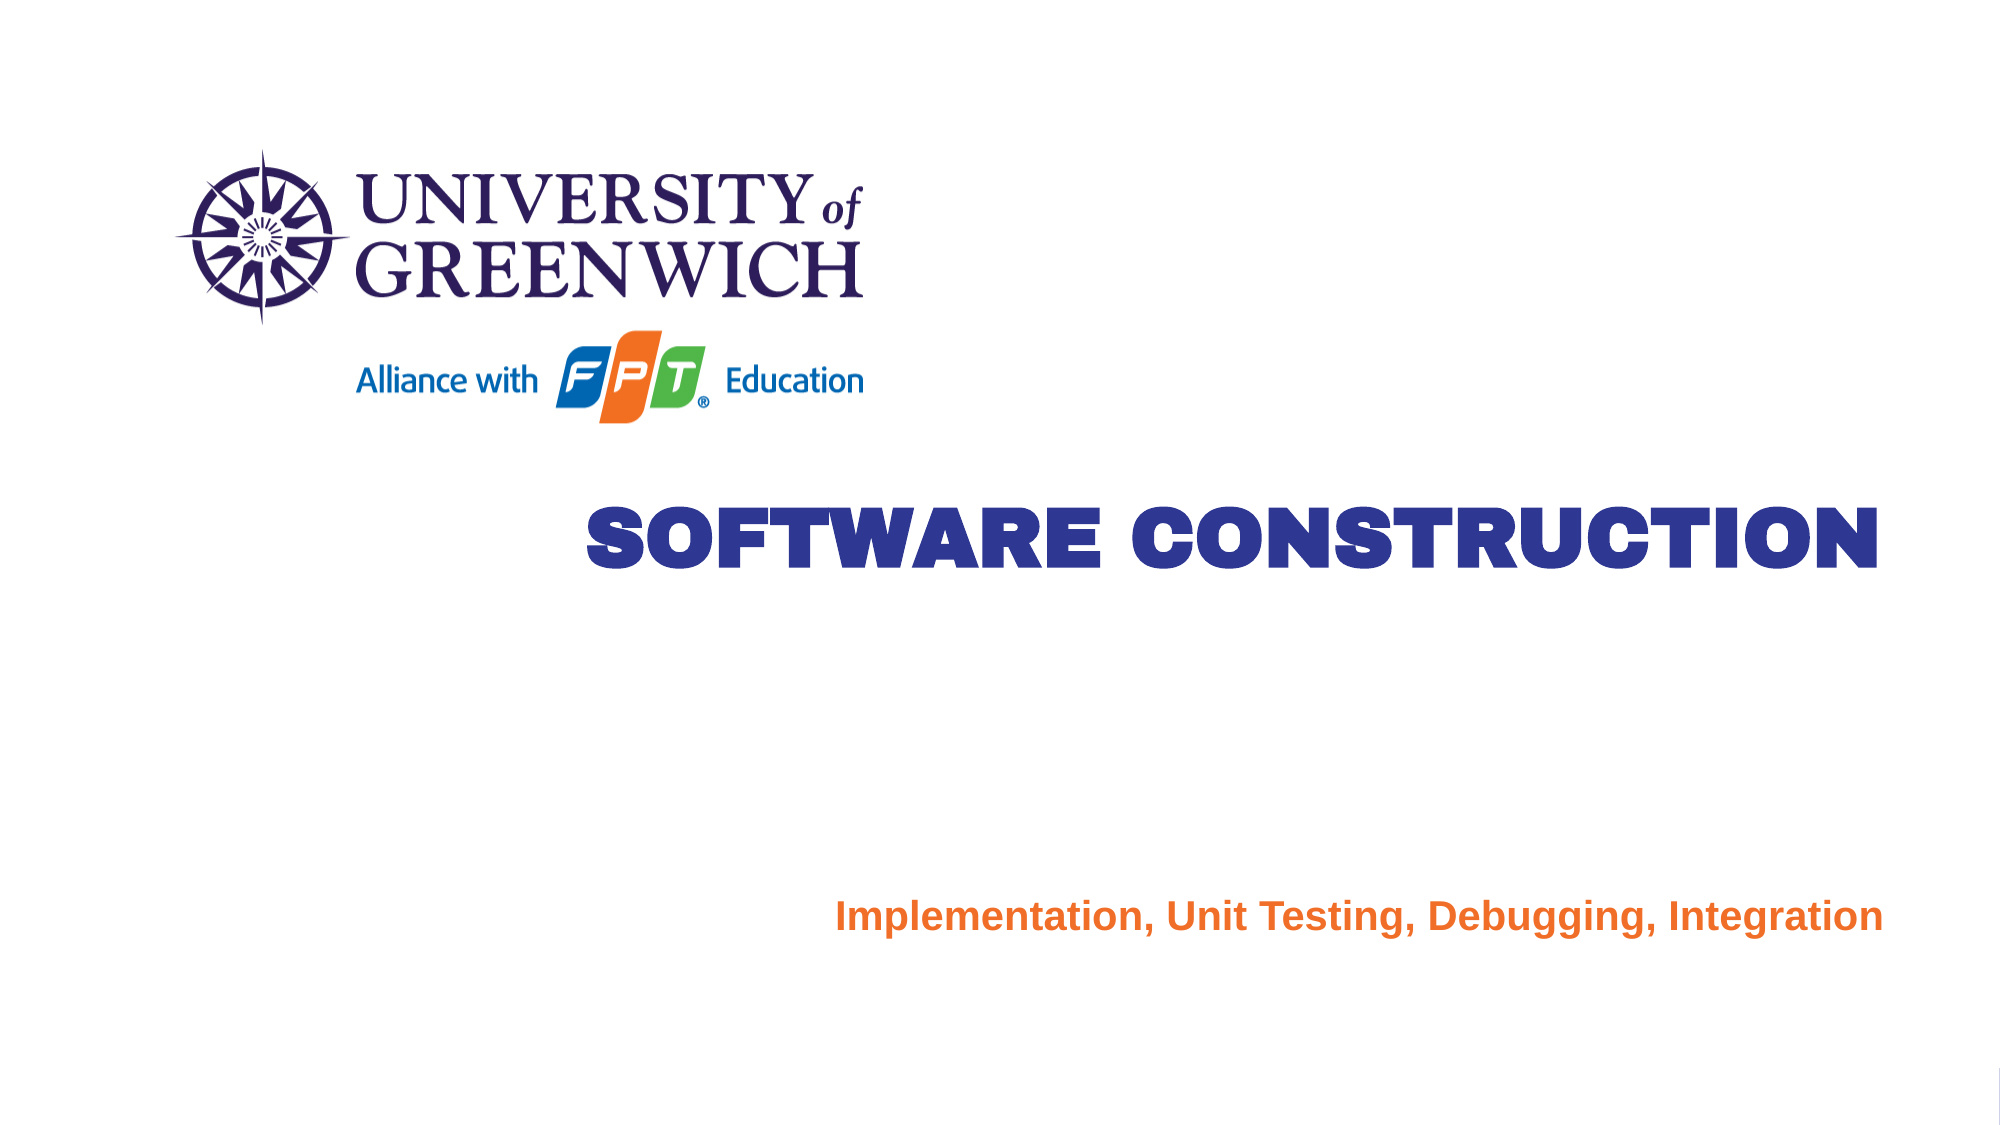

# Software Construction
Implementation, Unit Testing, Debugging, Integration